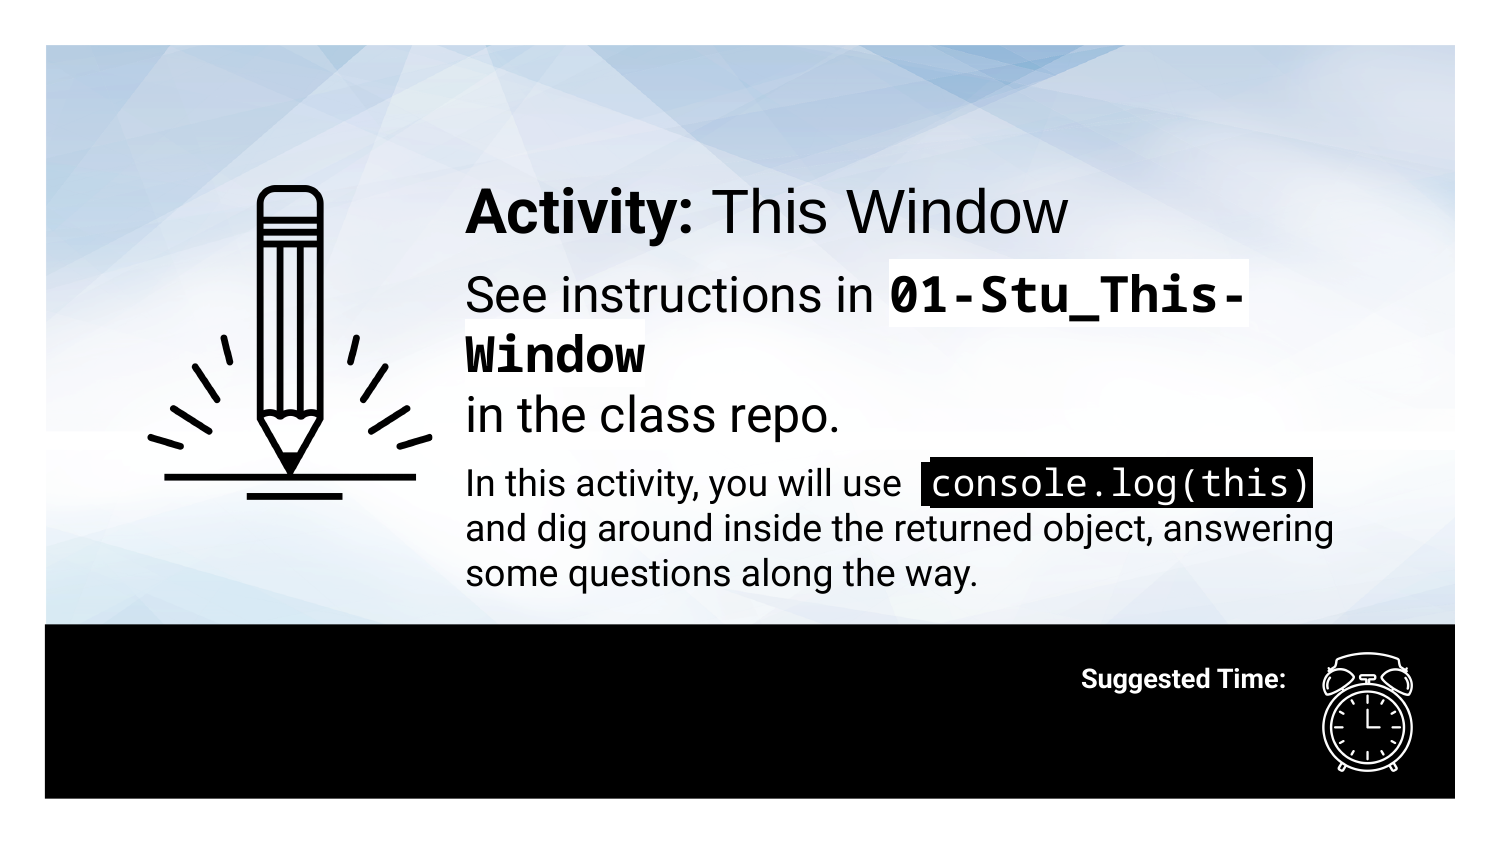

Activity: This Window
See instructions in 01-Stu_This-Window
in the class repo.
In this activity, you will use   console.log(this) and dig around inside the returned object, answering some questions along the way.